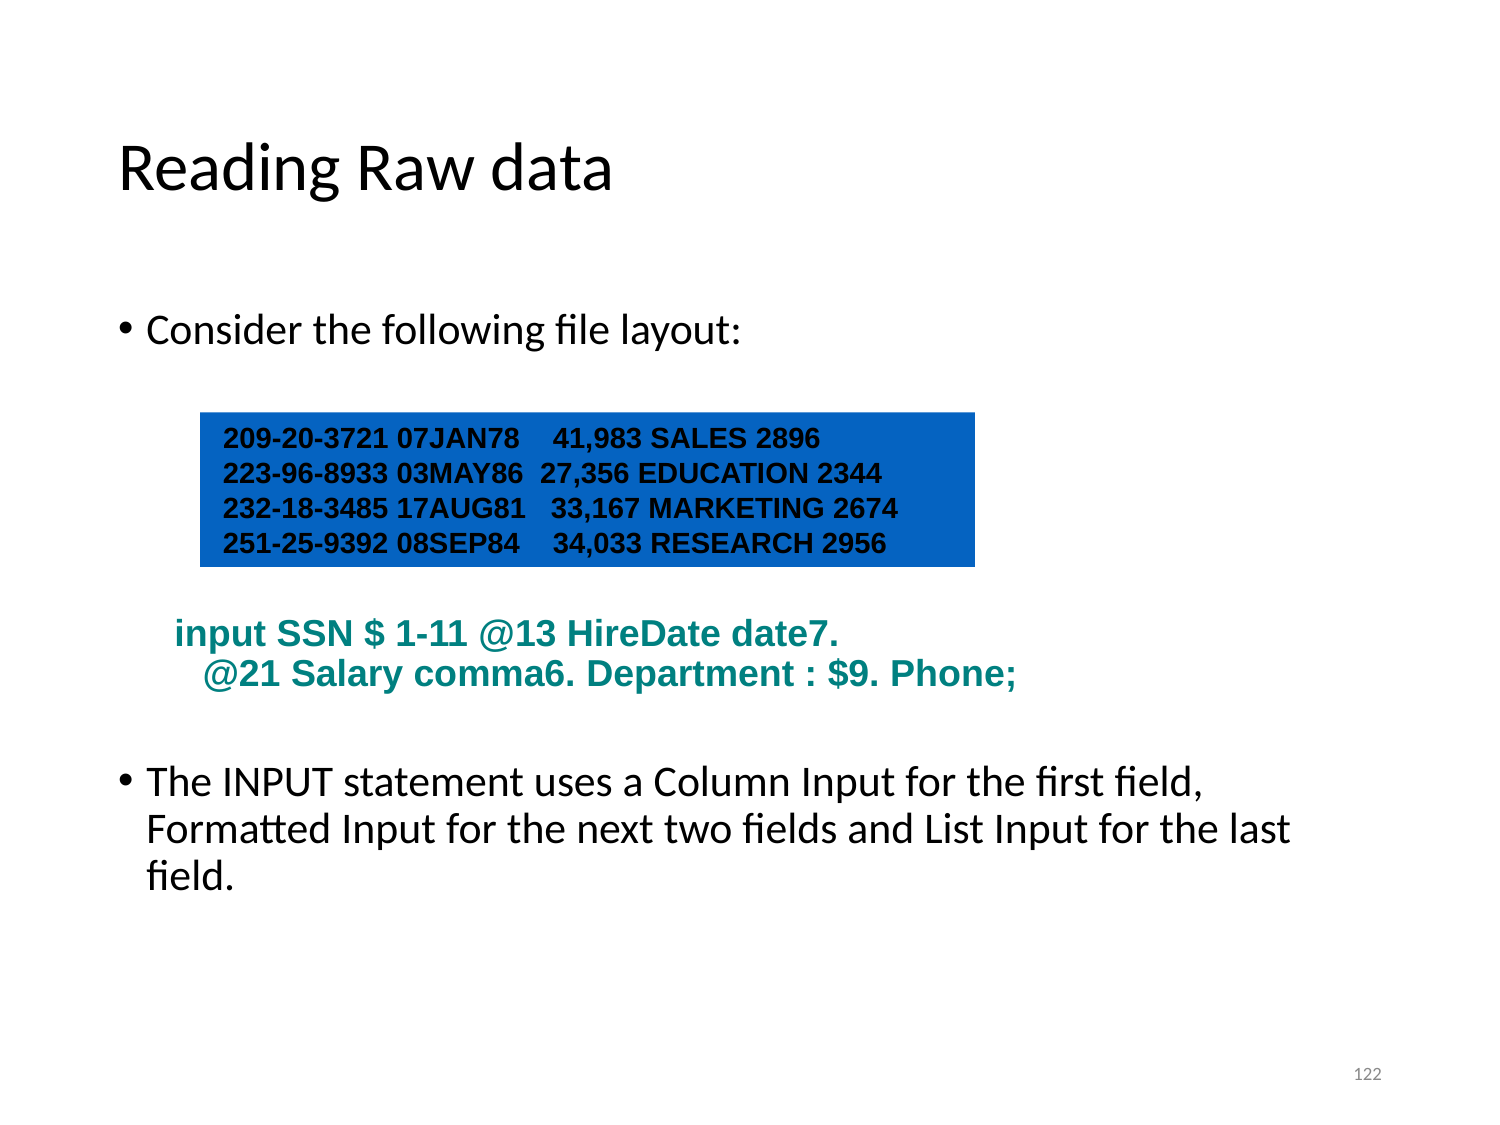

# Reading Raw data
Consider the following file layout:

input SSN $ 1-11 @13 HireDate date7.
@21 Salary comma6. Department : $9. Phone;

The INPUT statement uses a Column Input for the first field, Formatted Input for the next two fields and List Input for the last field.
 209-20-3721 07JAN78    41,983 SALES 2896
 223-96-8933 03MAY86  27,356 EDUCATION 2344
 232-18-3485 17AUG81   33,167 MARKETING 2674
 251-25-9392 08SEP84    34,033 RESEARCH 2956
122